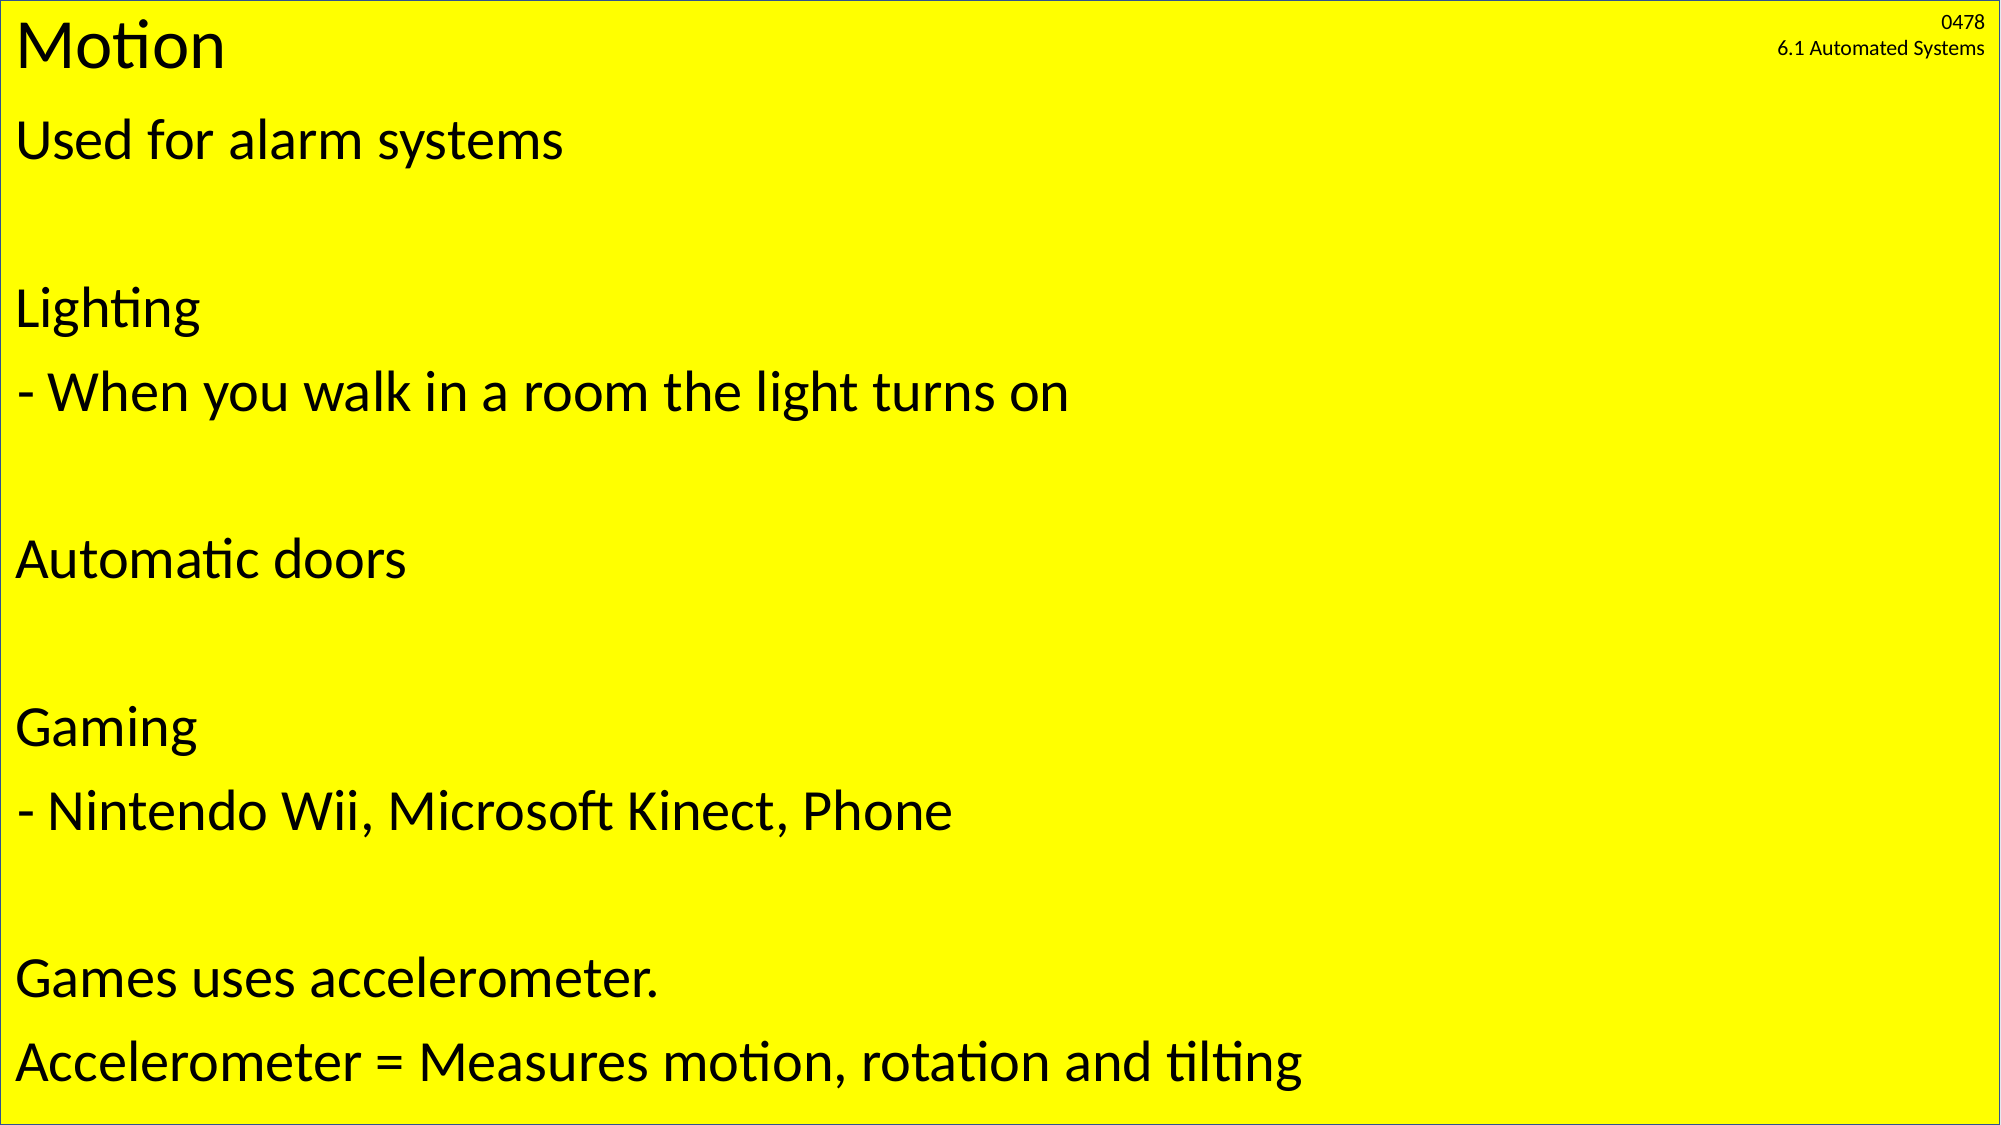

# Motion
Used for alarm systems

Lighting
	- When you walk in a room the light turns on

Automatic doors

Gaming
	- Nintendo Wii, Microsoft Kinect, Phone

Games uses accelerometer.
Accelerometer = Measures motion, rotation and tilting